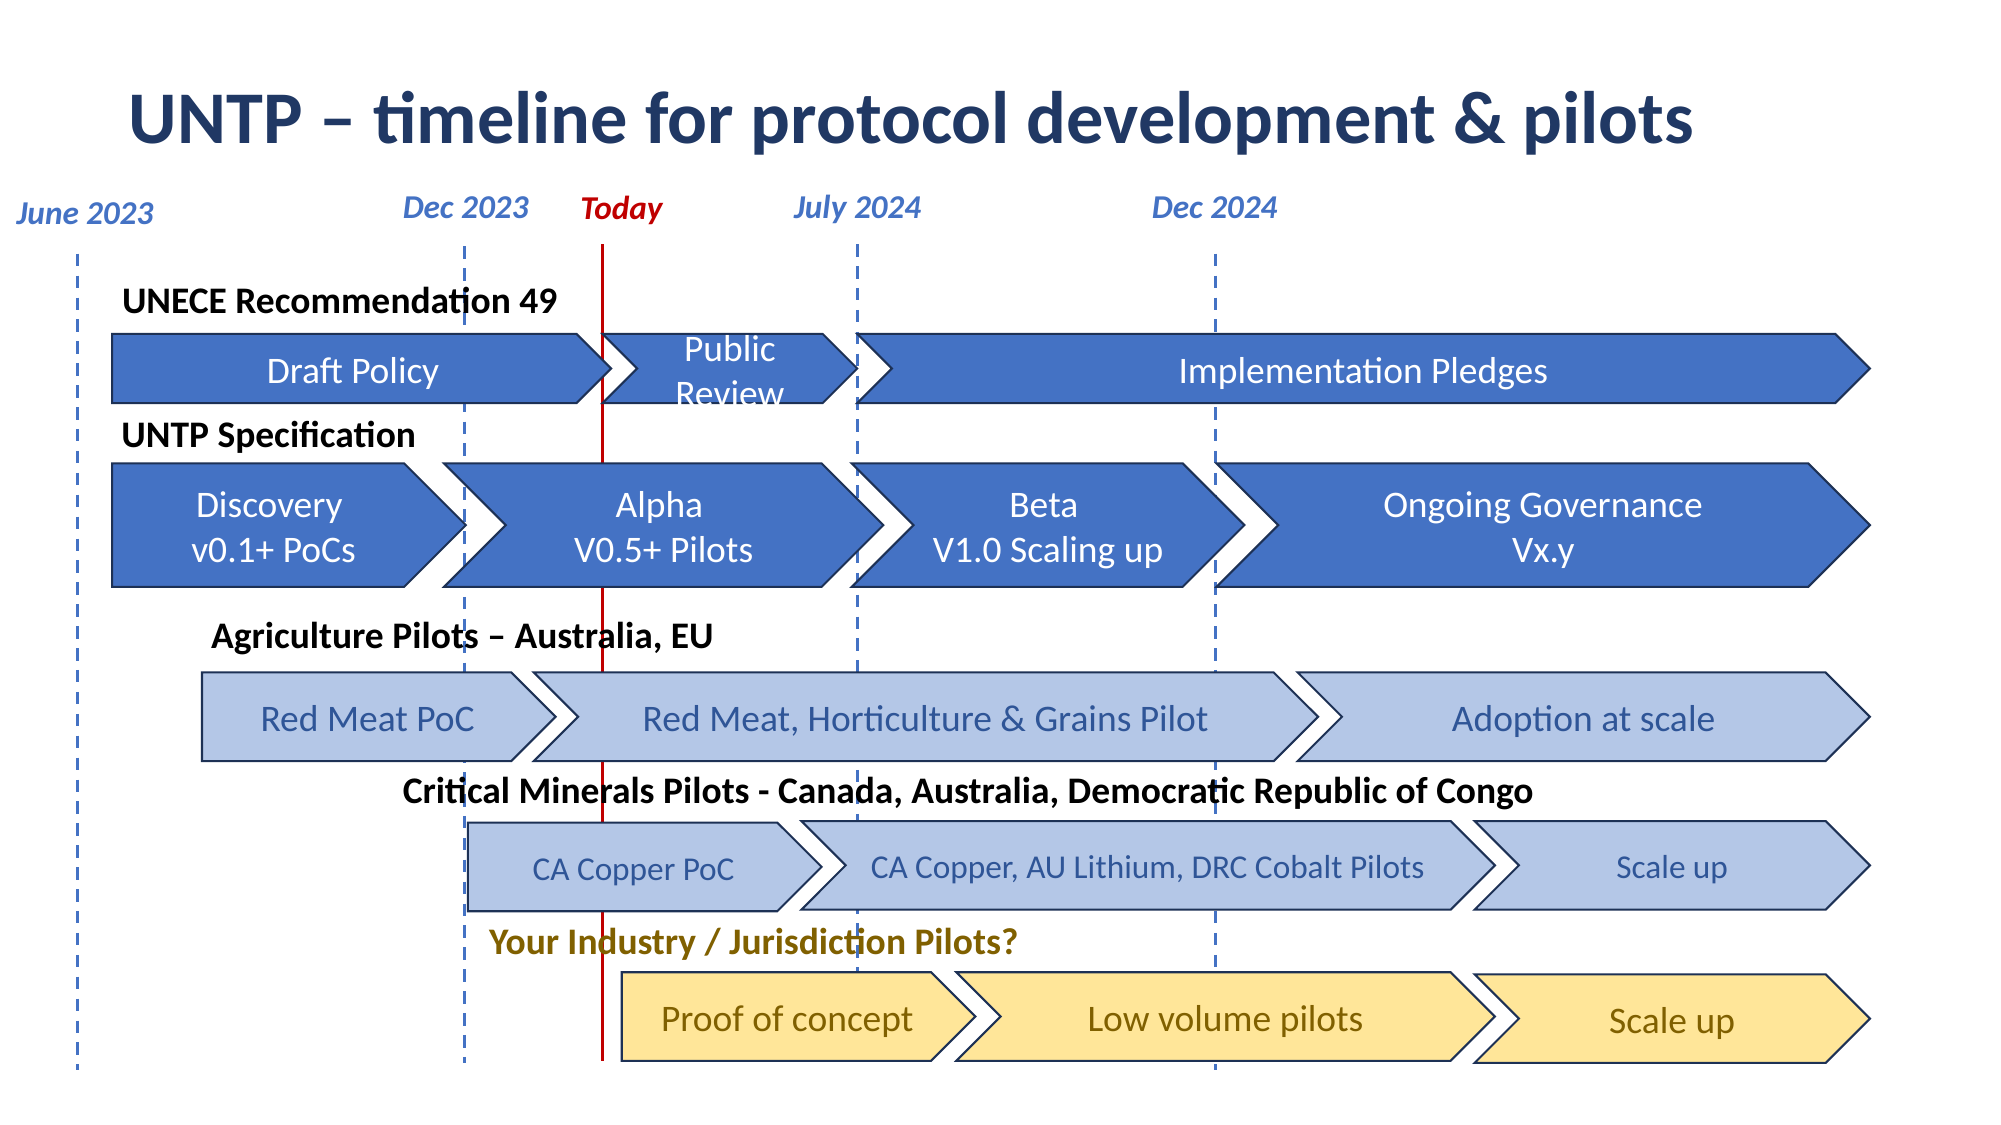

UNTP – timeline for protocol development & pilots
Dec 2023
July 2024
Dec 2024
Today
June 2023
UNECE Recommendation 49
Draft Policy
Implementation Pledges
Public Review
UNTP Specification
Discovery
v0.1+ PoCs
Beta
V1.0 Scaling up
Ongoing Governance
Vx.y
Alpha
V0.5+ Pilots
Agriculture Pilots – Australia, EU
Red Meat PoC
Adoption at scale
Red Meat, Horticulture & Grains Pilot
Critical Minerals Pilots - Canada, Australia, Democratic Republic of Congo
Scale up
CA Copper, AU Lithium, DRC Cobalt Pilots
CA Copper PoC
Your Industry / Jurisdiction Pilots?
Proof of concept
Low volume pilots
Scale up